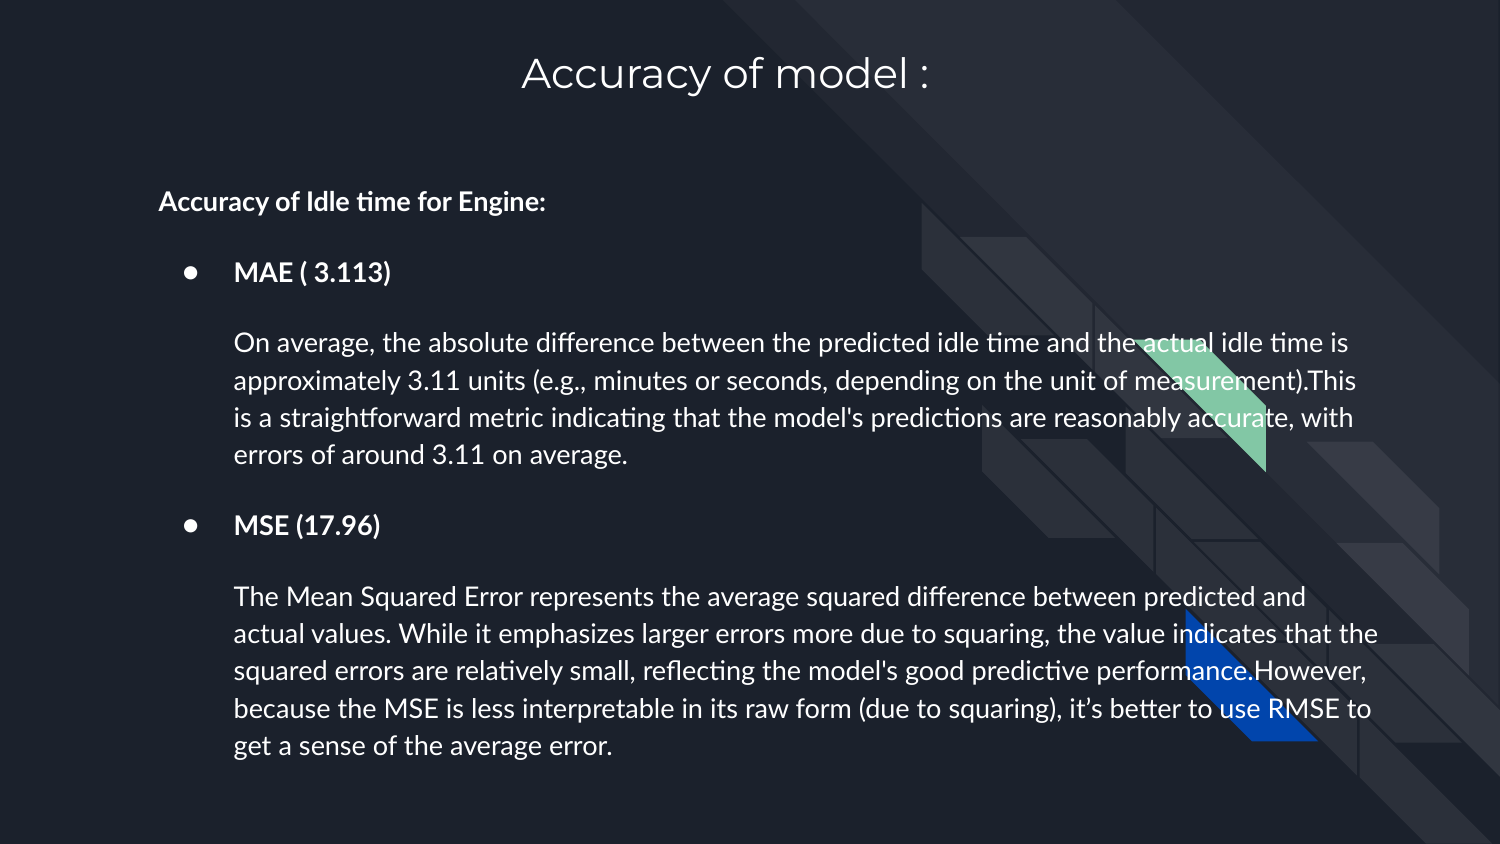

Accuracy of model :
Accuracy of Idle time for Engine:
MAE ( 3.113)
On average, the absolute difference between the predicted idle time and the actual idle time is approximately 3.11 units (e.g., minutes or seconds, depending on the unit of measurement).This is a straightforward metric indicating that the model's predictions are reasonably accurate, with errors of around 3.11 on average.
MSE (17.96)
The Mean Squared Error represents the average squared difference between predicted and actual values. While it emphasizes larger errors more due to squaring, the value indicates that the squared errors are relatively small, reflecting the model's good predictive performance.However, because the MSE is less interpretable in its raw form (due to squaring), it’s better to use RMSE to get a sense of the average error.